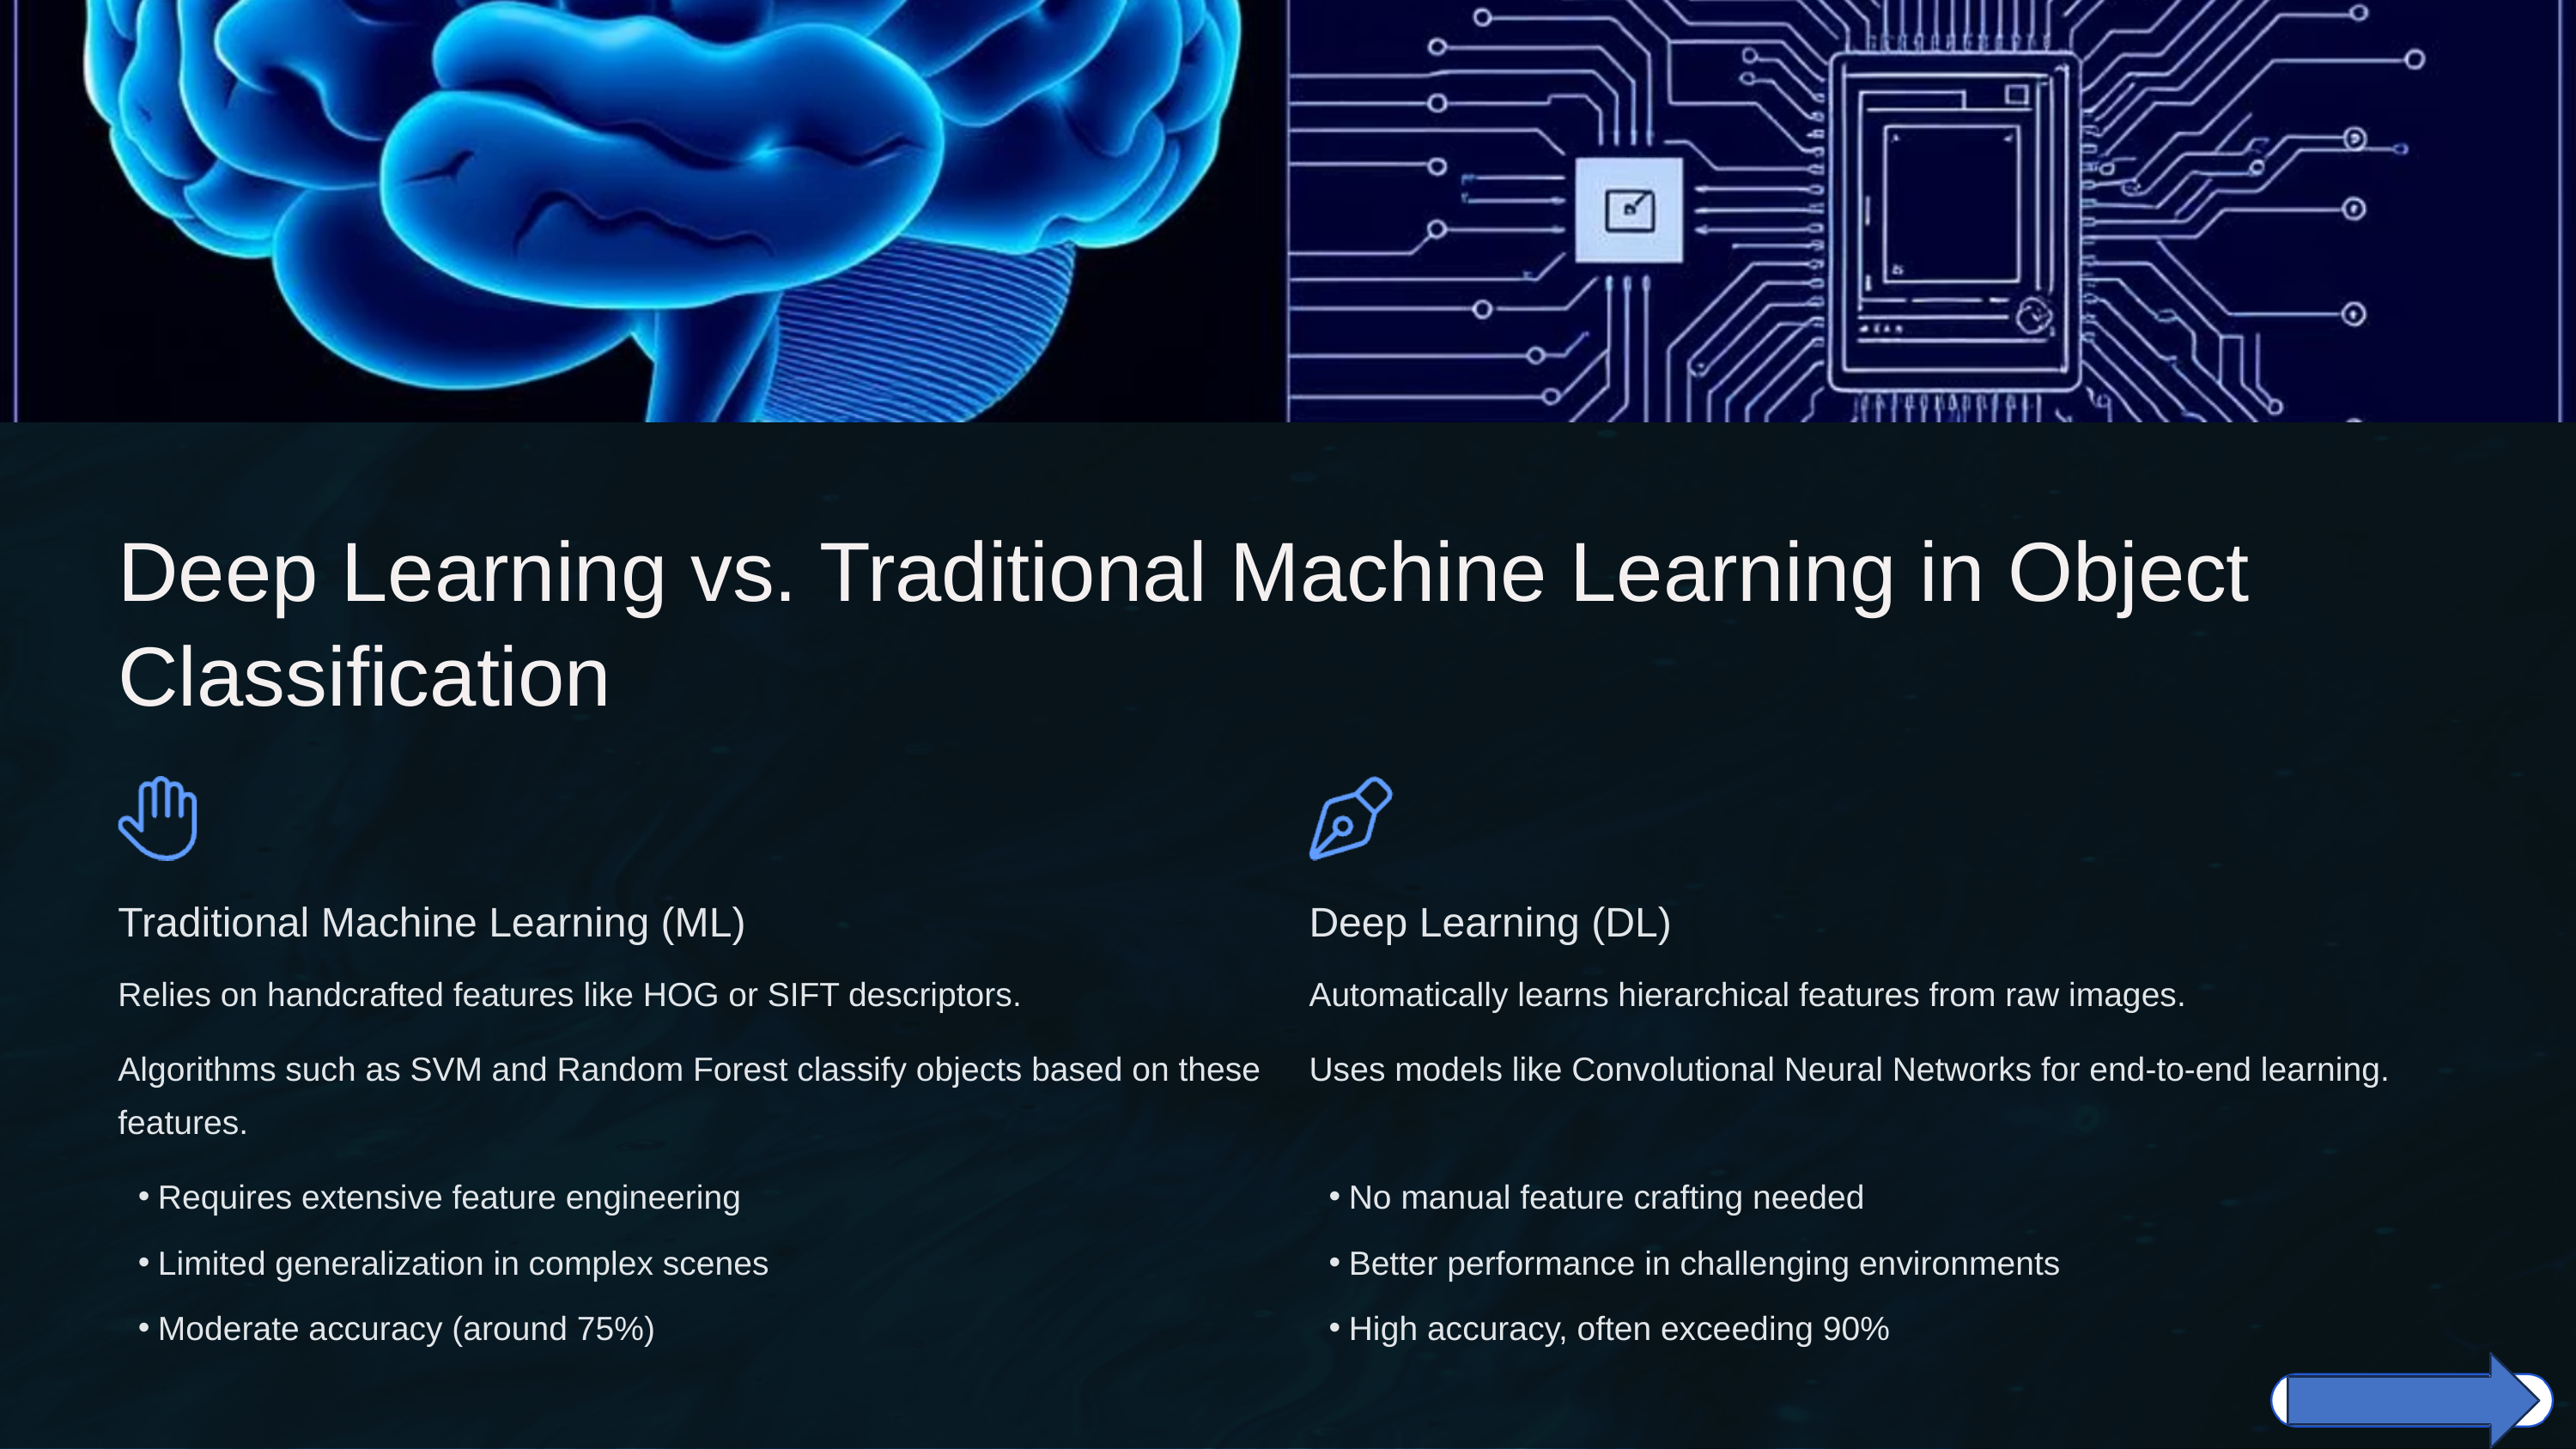

Deep Learning vs. Traditional Machine Learning in Object Classification

Traditional Machine Learning (ML)

Deep Learning (DL)

Relies on handcrafted features like HOG or SIFT descriptors.

Automatically learns hierarchical features from raw images.

Algorithms such as SVM and Random Forest classify objects based on these features.

Uses models like Convolutional Neural Networks for end-to-end learning.

Requires extensive feature engineering

No manual feature crafting needed

Limited generalization in complex scenes

Better performance in challenging environments

Moderate accuracy (around 75%)

High accuracy, often exceeding 90%